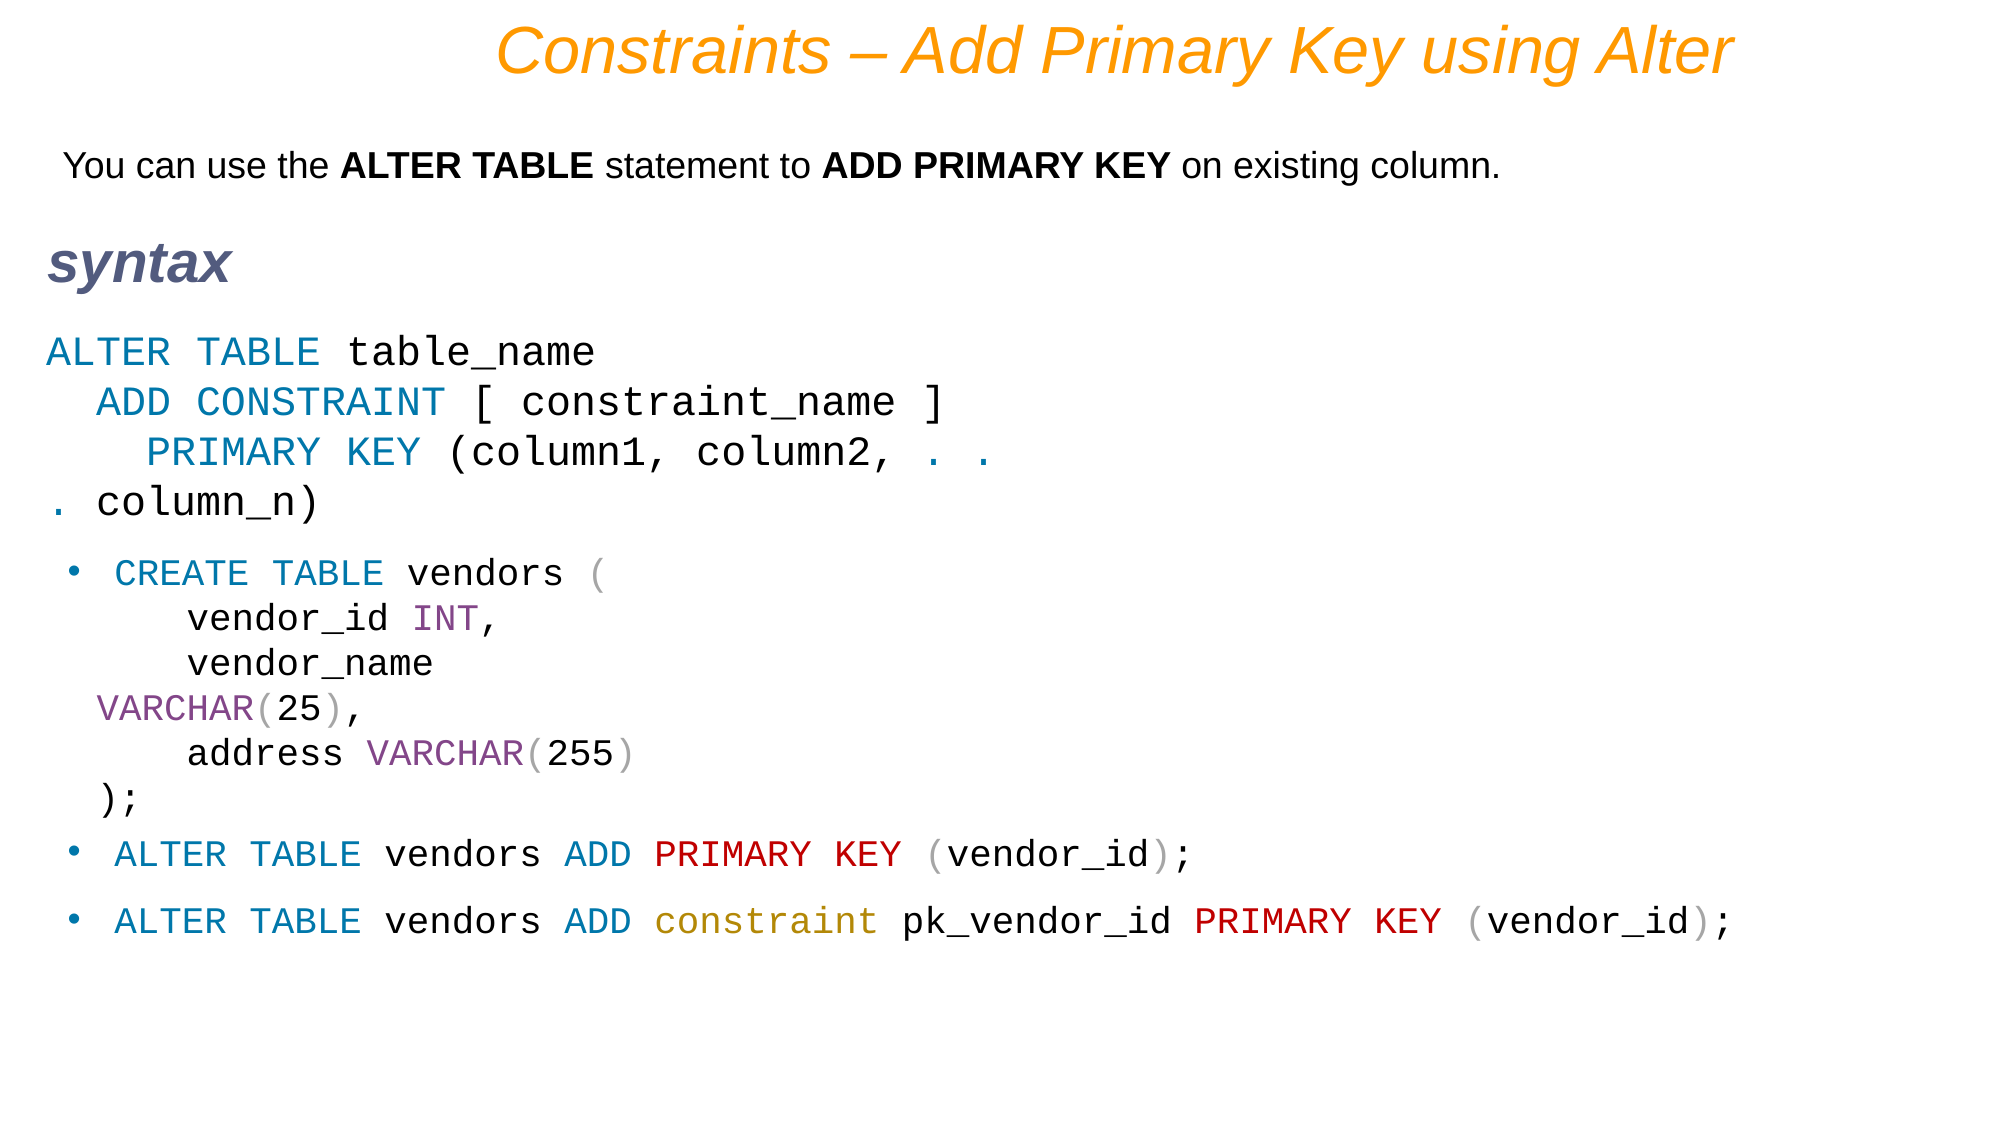

Constraints – Add Primary Key using Alter
You can use the ALTER TABLE statement to ADD PRIMARY KEY on existing column.
syntax
ALTER TABLE table_name
  ADD CONSTRAINT [ constraint_name ]
    PRIMARY KEY (column1, column2, . . . column_n)
CREATE TABLE vendors (
    vendor_id INT,
    vendor_name VARCHAR(25),
    address VARCHAR(255)
);
ALTER TABLE vendors ADD PRIMARY KEY (vendor_id);
ALTER TABLE vendors ADD constraint pk_vendor_id PRIMARY KEY (vendor_id);